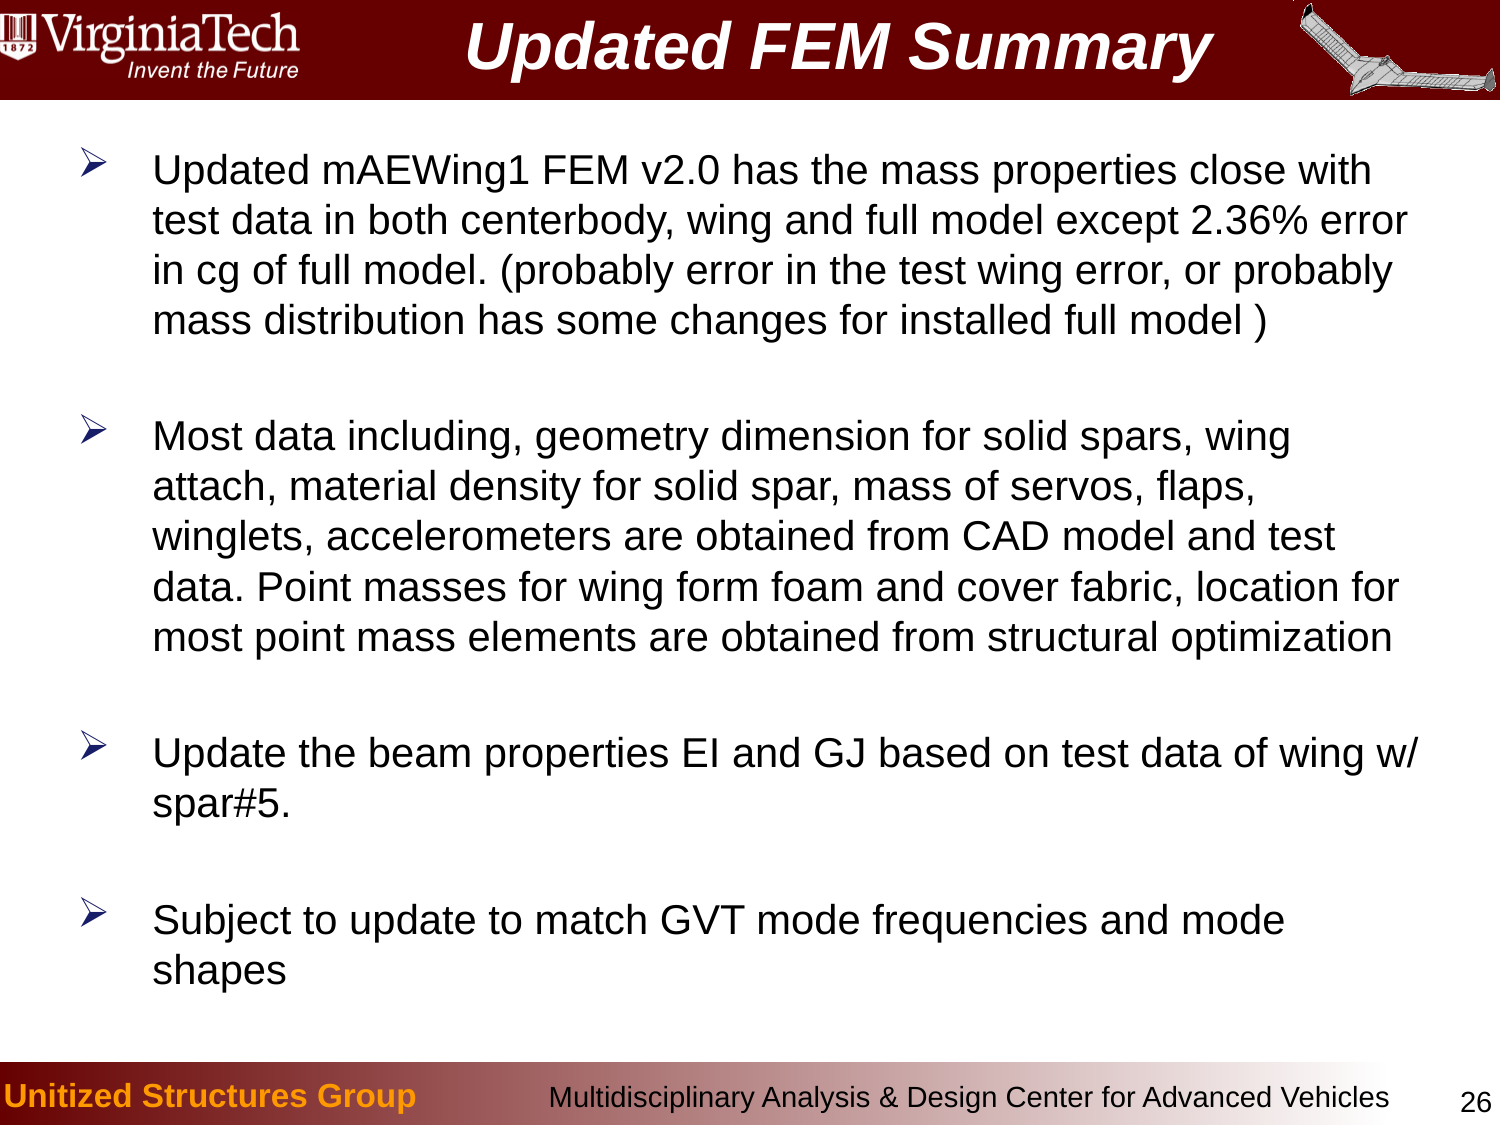

# Updated FEM Summary
Updated mAEWing1 FEM v2.0 has the mass properties close with test data in both centerbody, wing and full model except 2.36% error in cg of full model. (probably error in the test wing error, or probably mass distribution has some changes for installed full model )

Most data including, geometry dimension for solid spars, wing attach, material density for solid spar, mass of servos, flaps, winglets, accelerometers are obtained from CAD model and test data. Point masses for wing form foam and cover fabric, location for most point mass elements are obtained from structural optimization

Update the beam properties EI and GJ based on test data of wing w/ spar#5.

Subject to update to match GVT mode frequencies and mode shapes